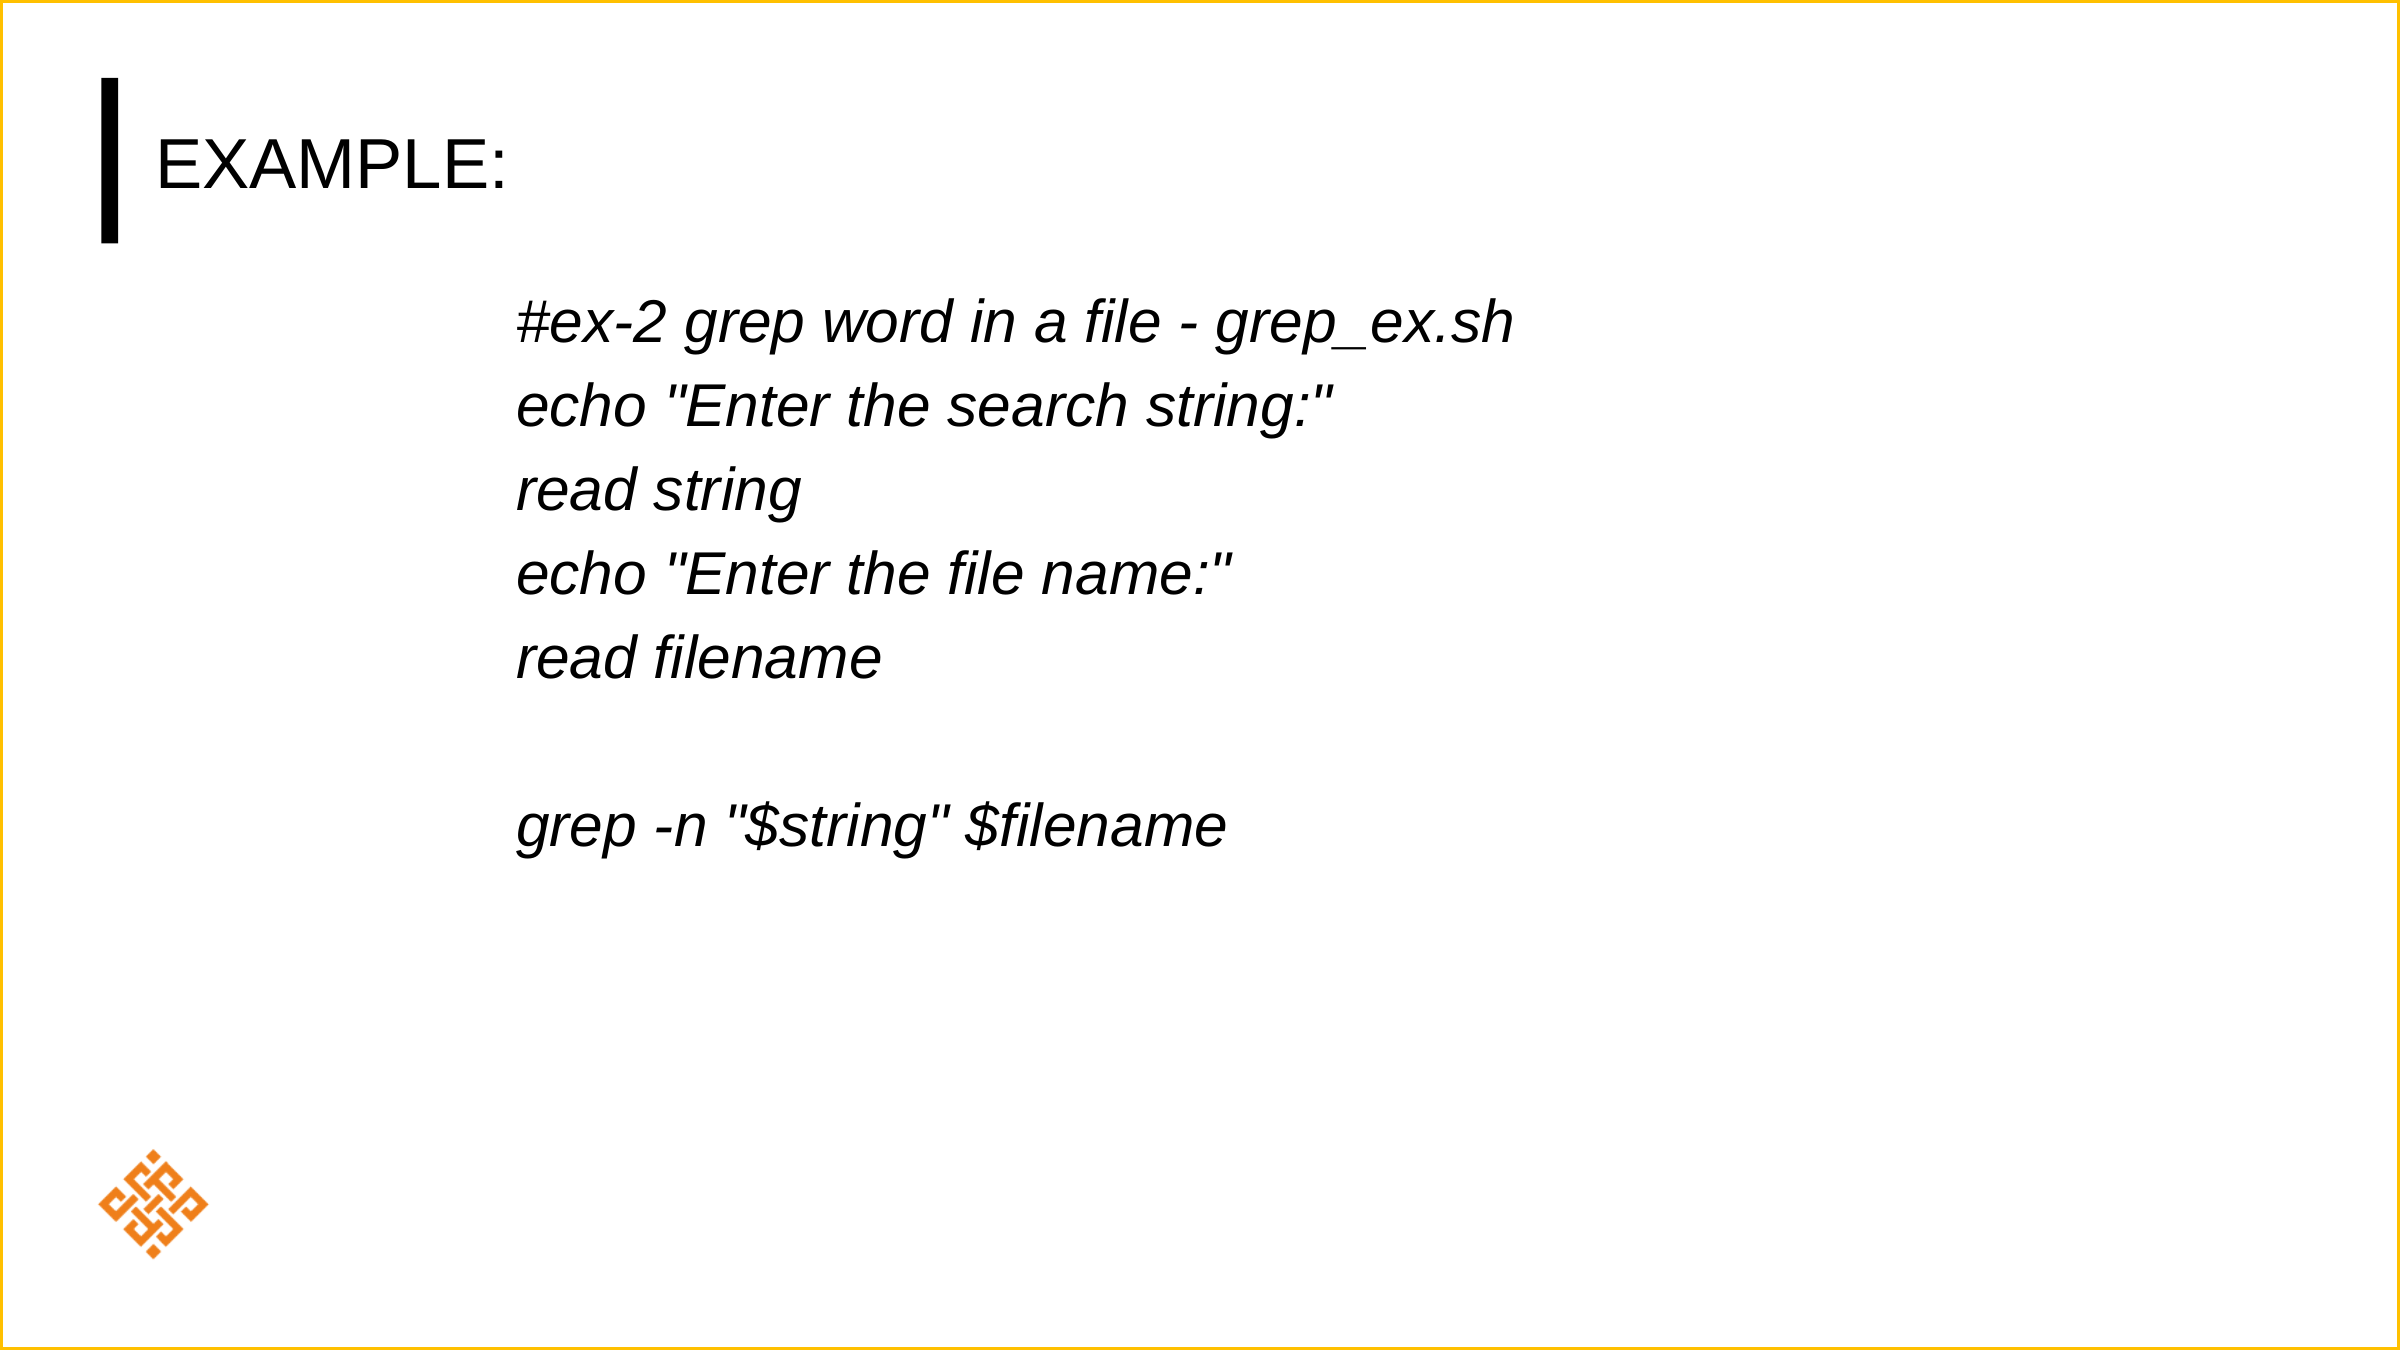

# Example:
#ex-2 grep word in a file - grep_ex.sh
echo "Enter the search string:"
read string
echo "Enter the file name:"
read filename

grep -n "$string" $filename